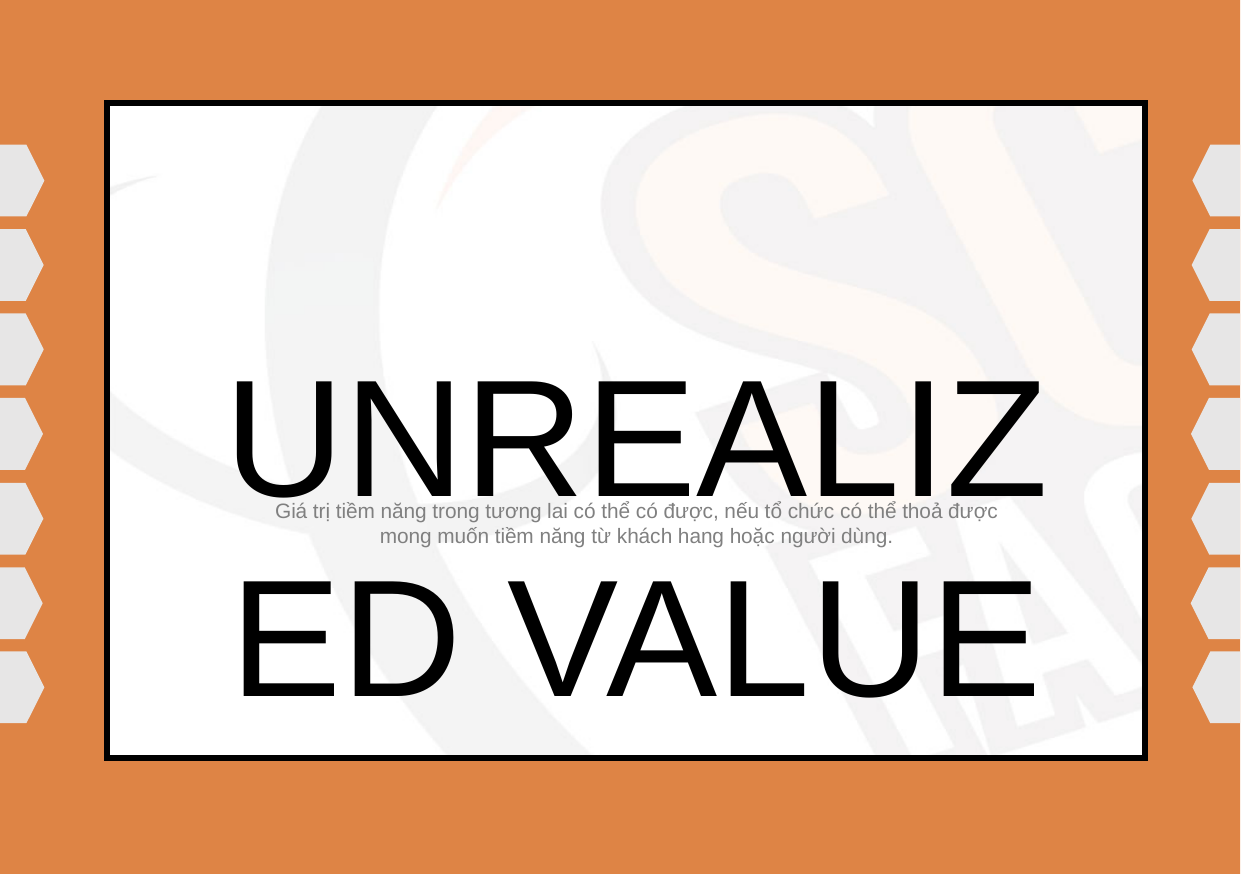

#

UNREALIZED VALUE

Giá trị tiềm năng trong tương lai có thể có được, nếu tổ chức có thể thoả được
mong muốn tiềm năng từ khách hang hoặc người dùng.